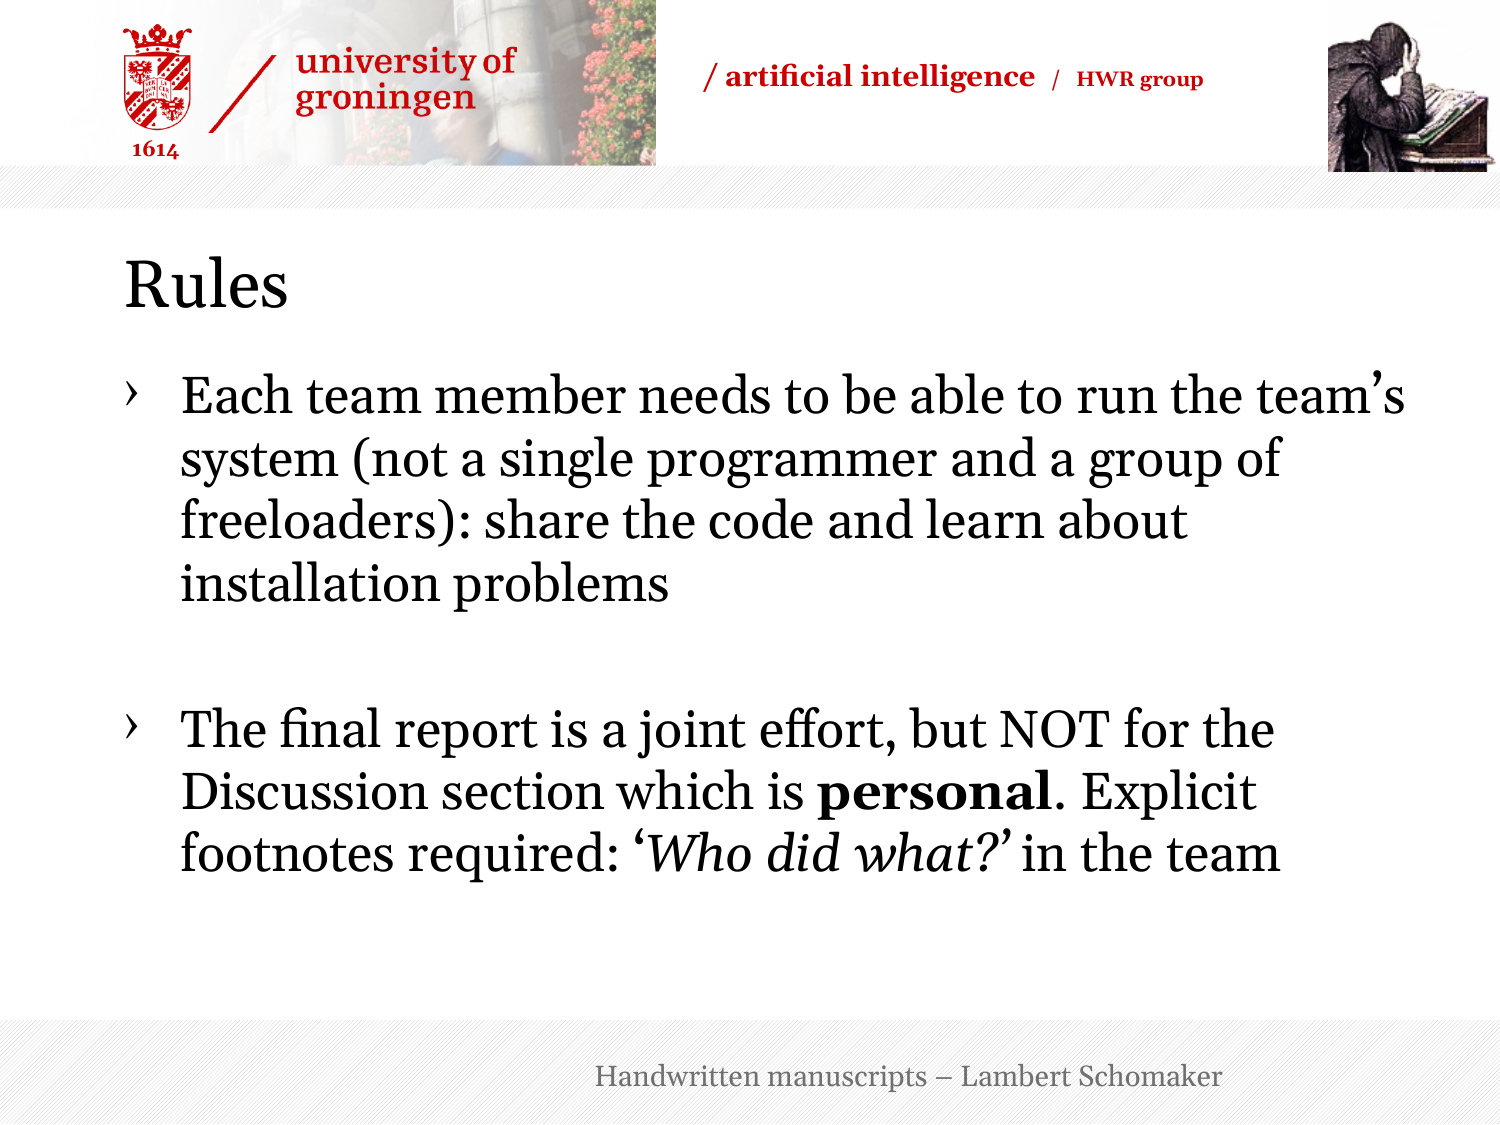

# Rules
Each team member needs to be able to run the team’s system (not a single programmer and a group of
freeloaders): share the code and learn about installation problems

The final report is a joint effort, but NOT for the Discussion section which is personal. Explicit footnotes required: ‘Who did what?’ in the team
Handwritten manuscripts – Lambert Schomaker